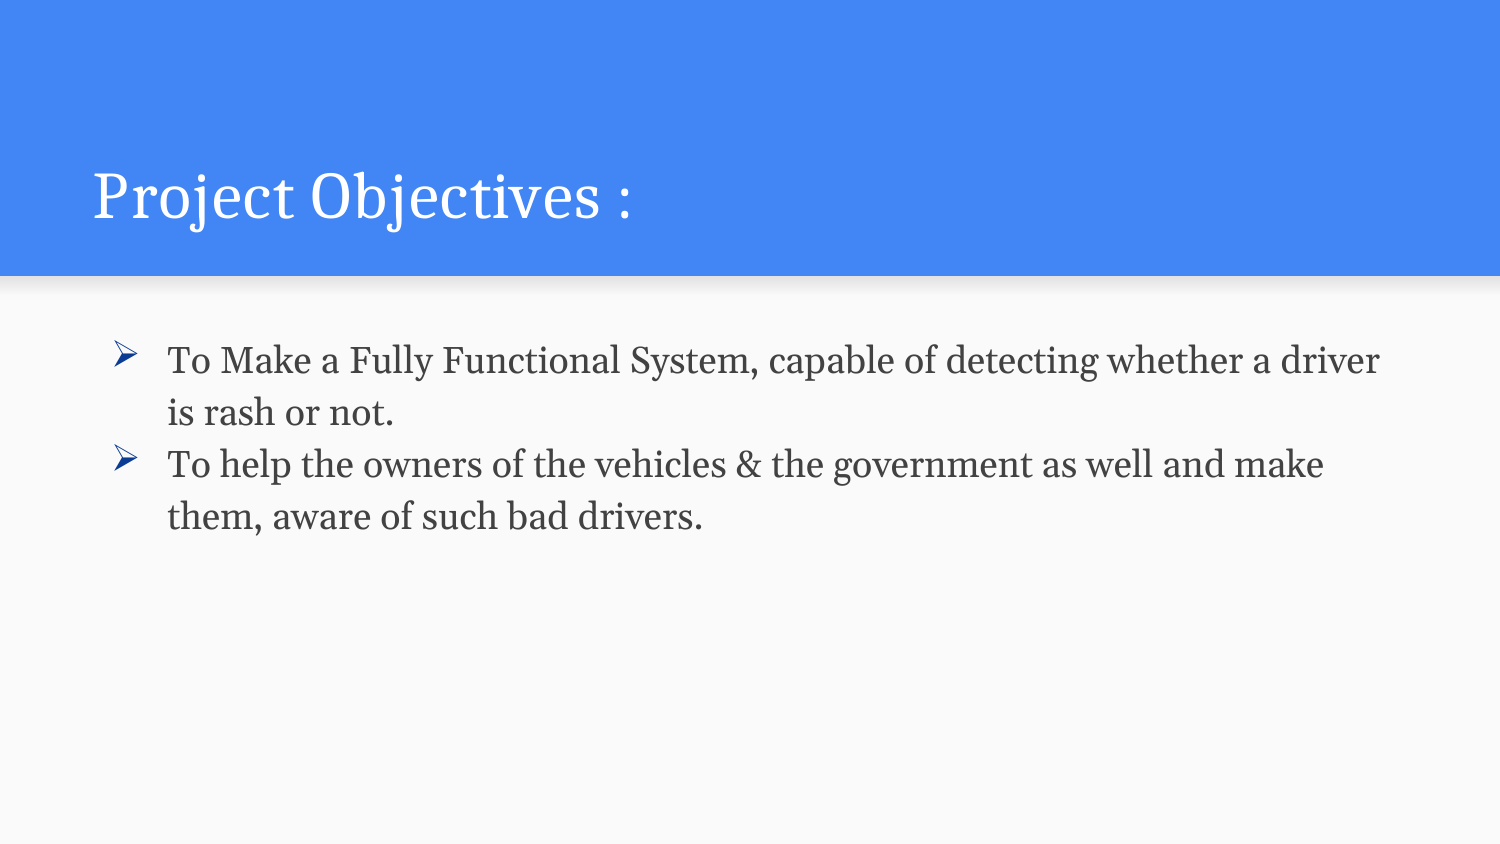

# Project Objectives :
To Make a Fully Functional System, capable of detecting whether a driver is rash or not.
To help the owners of the vehicles & the government as well and make them, aware of such bad drivers.